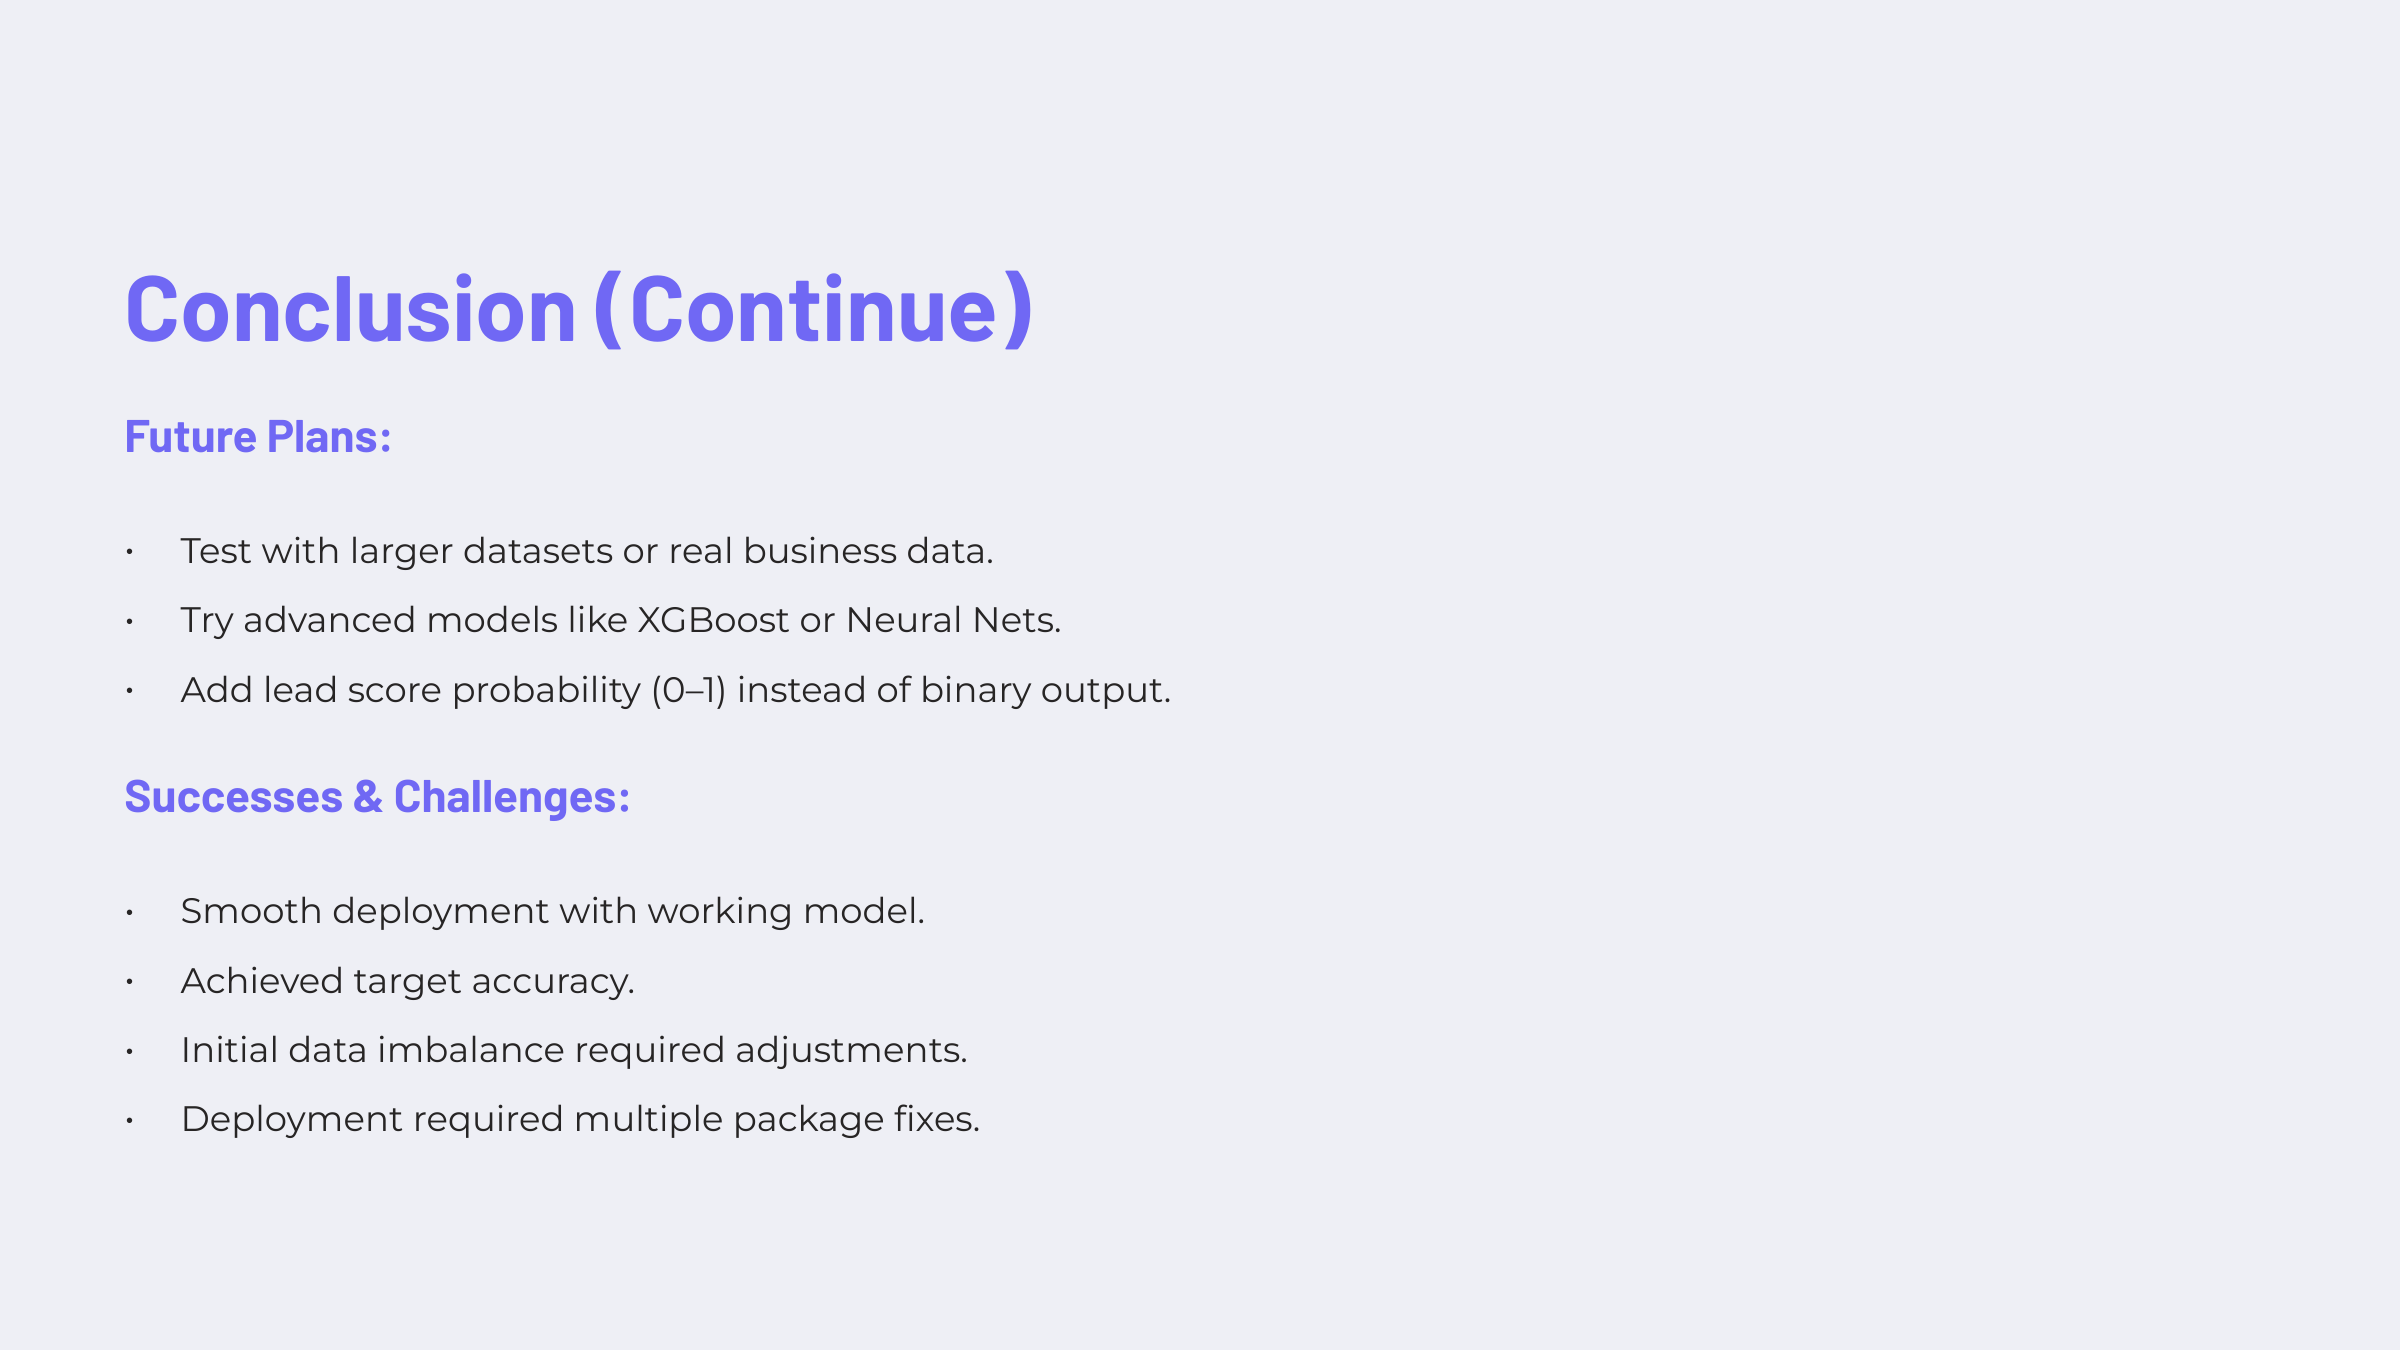

Conclusion (Continue)
Future Plans:
Test with larger datasets or real business data.
Try advanced models like XGBoost or Neural Nets.
Add lead score probability (0–1) instead of binary output.
Successes & Challenges:
Smooth deployment with working model.
Achieved target accuracy.
Initial data imbalance required adjustments.
Deployment required multiple package fixes.